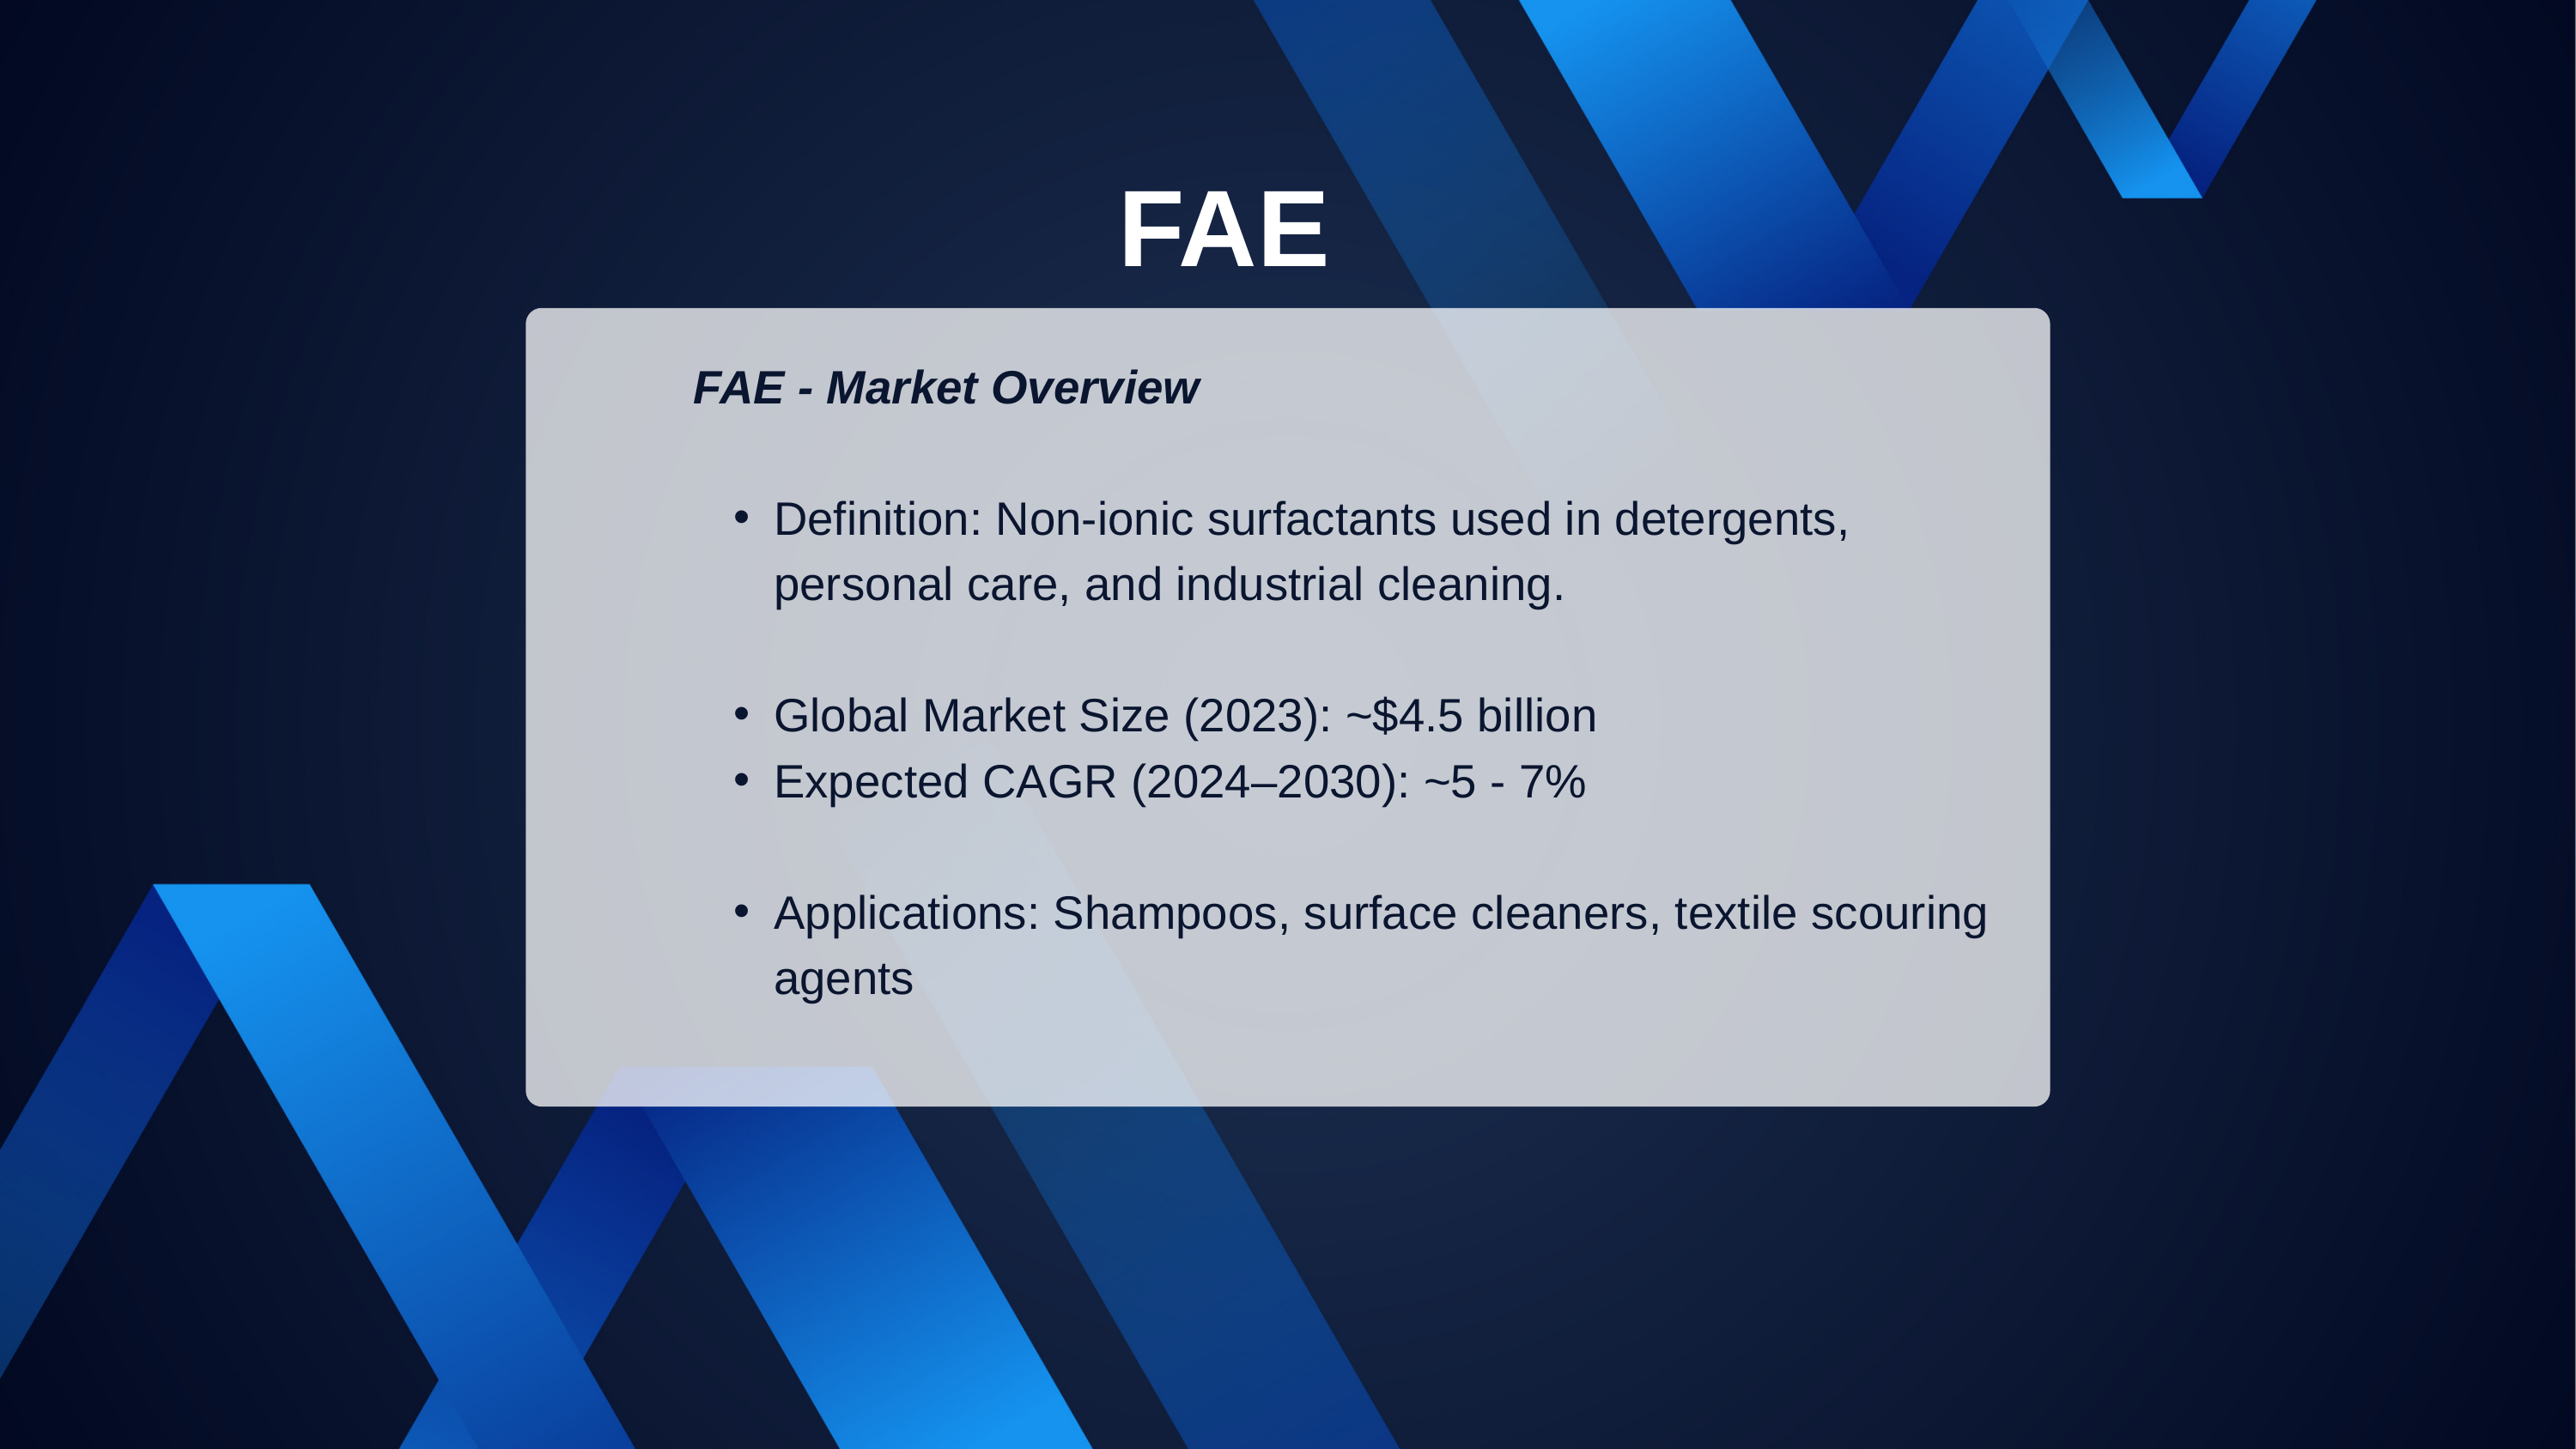

FAE

FAE - Market Overview

Definition: Non-ionic surfactants used in detergents, personal care, and industrial cleaning.

Global Market Size (2023): ~$4.5 billion
Expected CAGR (2024–2030): ~5 - 7%

Applications: Shampoos, surface cleaners, textile scouring agents